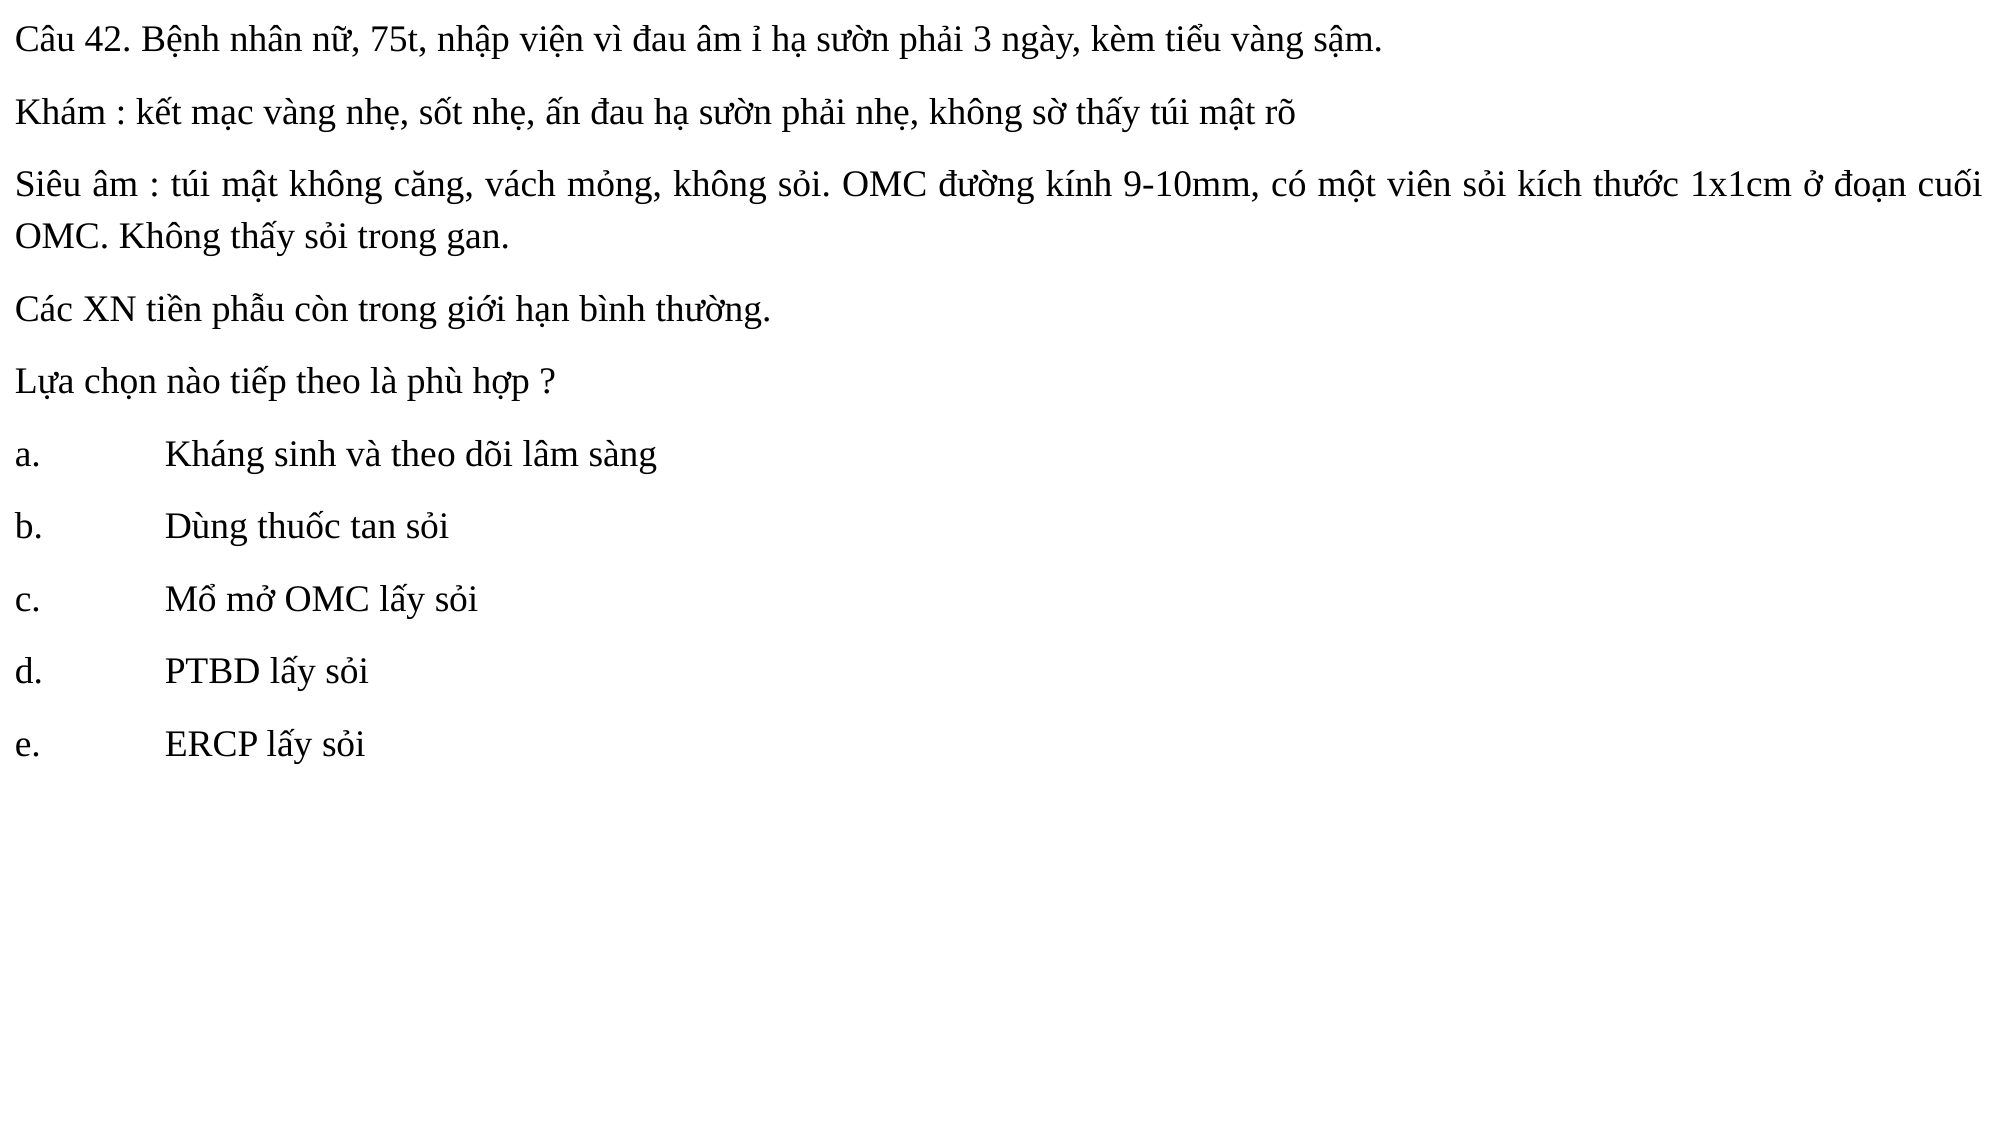

Câu 42. Bệnh nhân nữ, 75t, nhập viện vì đau âm ỉ hạ sườn phải 3 ngày, kèm tiểu vàng sậm.
Khám : kết mạc vàng nhẹ, sốt nhẹ, ấn đau hạ sườn phải nhẹ, không sờ thấy túi mật rõ
Siêu âm : túi mật không căng, vách mỏng, không sỏi. OMC đường kính 9-10mm, có một viên sỏi kích thước 1x1cm ở đoạn cuối OMC. Không thấy sỏi trong gan.
Các XN tiền phẫu còn trong giới hạn bình thường.
Lựa chọn nào tiếp theo là phù hợp ?
a.	Kháng sinh và theo dõi lâm sàng
b.	Dùng thuốc tan sỏi
c.	Mổ mở OMC lấy sỏi
d.	PTBD lấy sỏi
e.	ERCP lấy sỏi